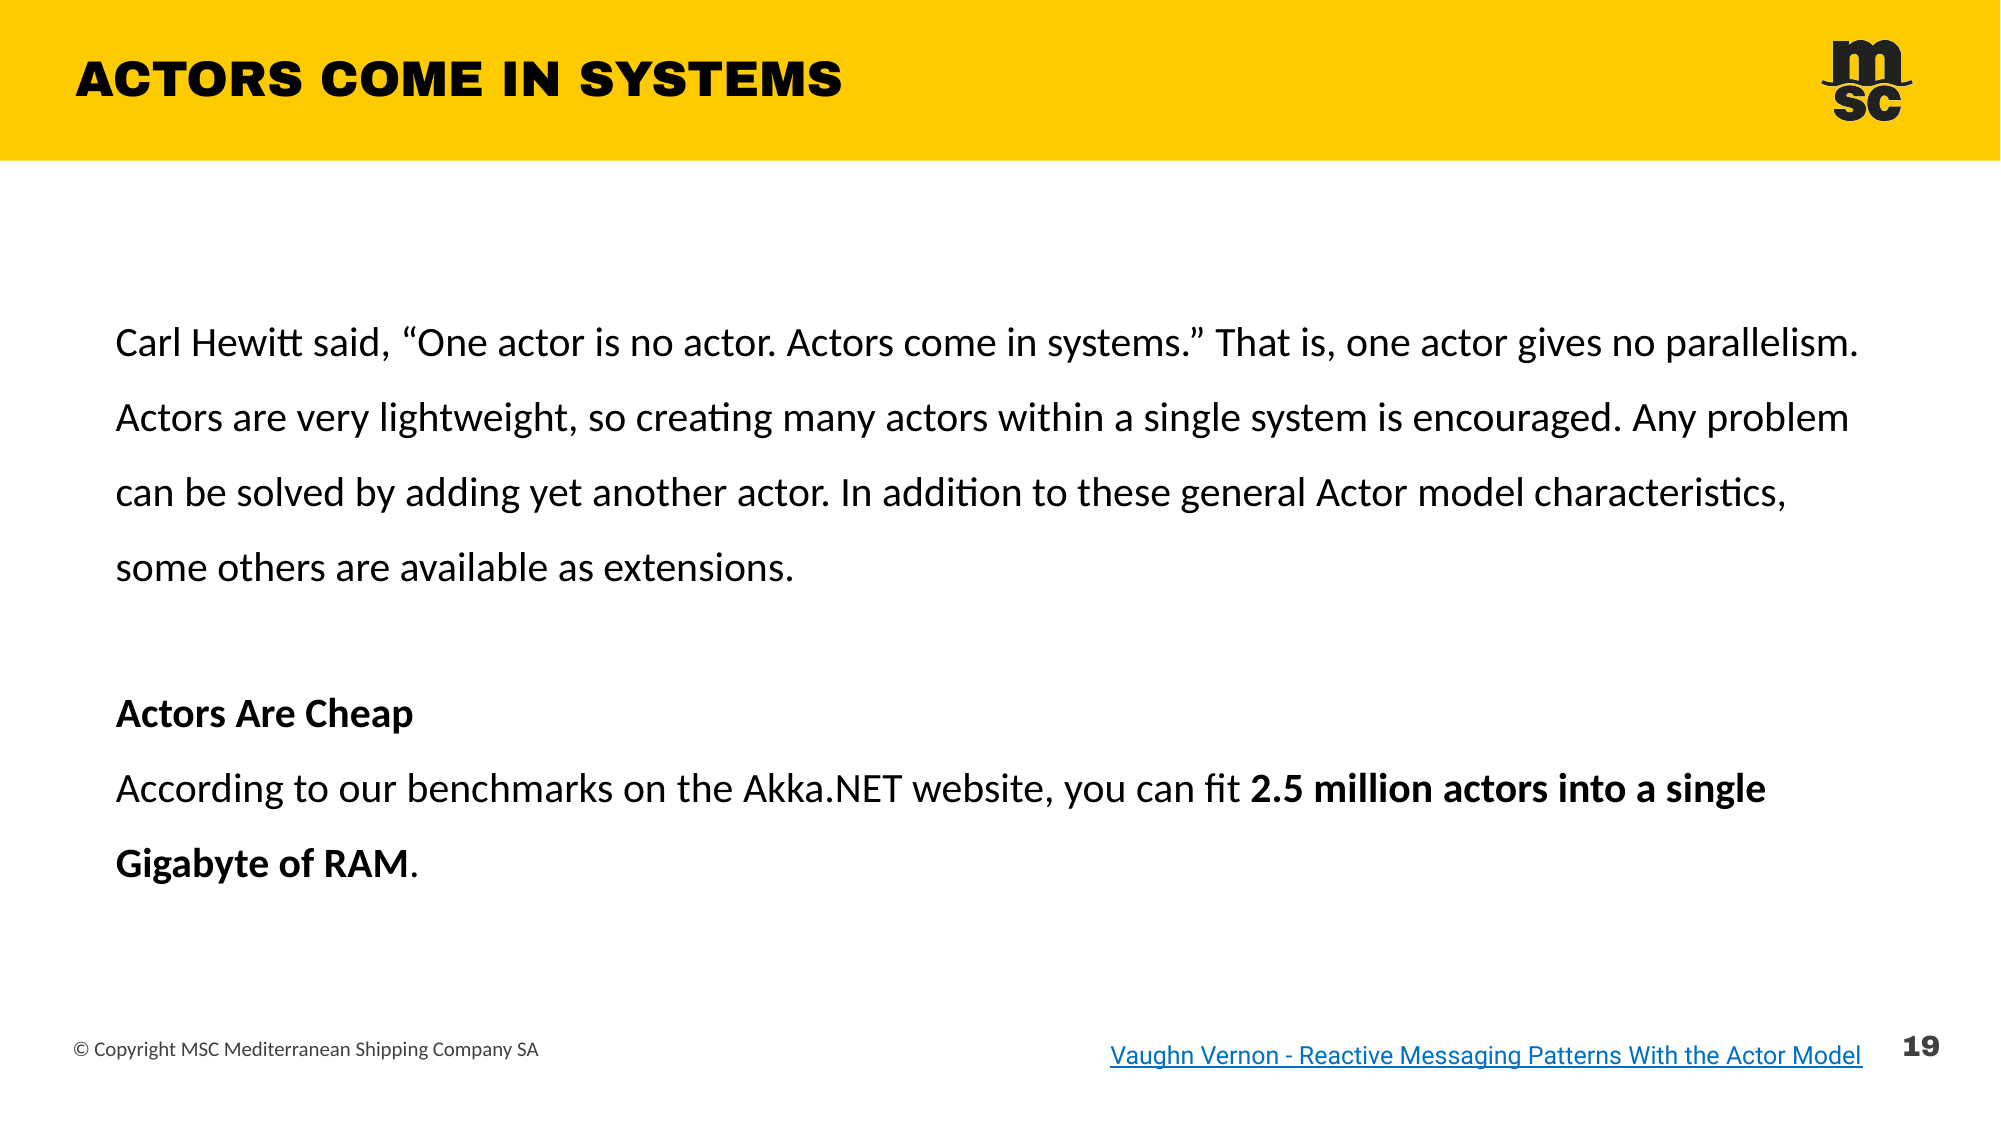

# Actors come in systems
Carl Hewitt said, “One actor is no actor. Actors come in systems.” That is, one actor gives no parallelism. Actors are very lightweight, so creating many actors within a single system is encouraged. Any problem can be solved by adding yet another actor. In addition to these general Actor model characteristics, some others are available as extensions.
Actors Are Cheap
According to our benchmarks on the Akka.NET website, you can fit 2.5 million actors into a single Gigabyte of RAM.
19
© Copyright MSC Mediterranean Shipping Company SA
Vaughn Vernon - Reactive Messaging Patterns With the Actor Model